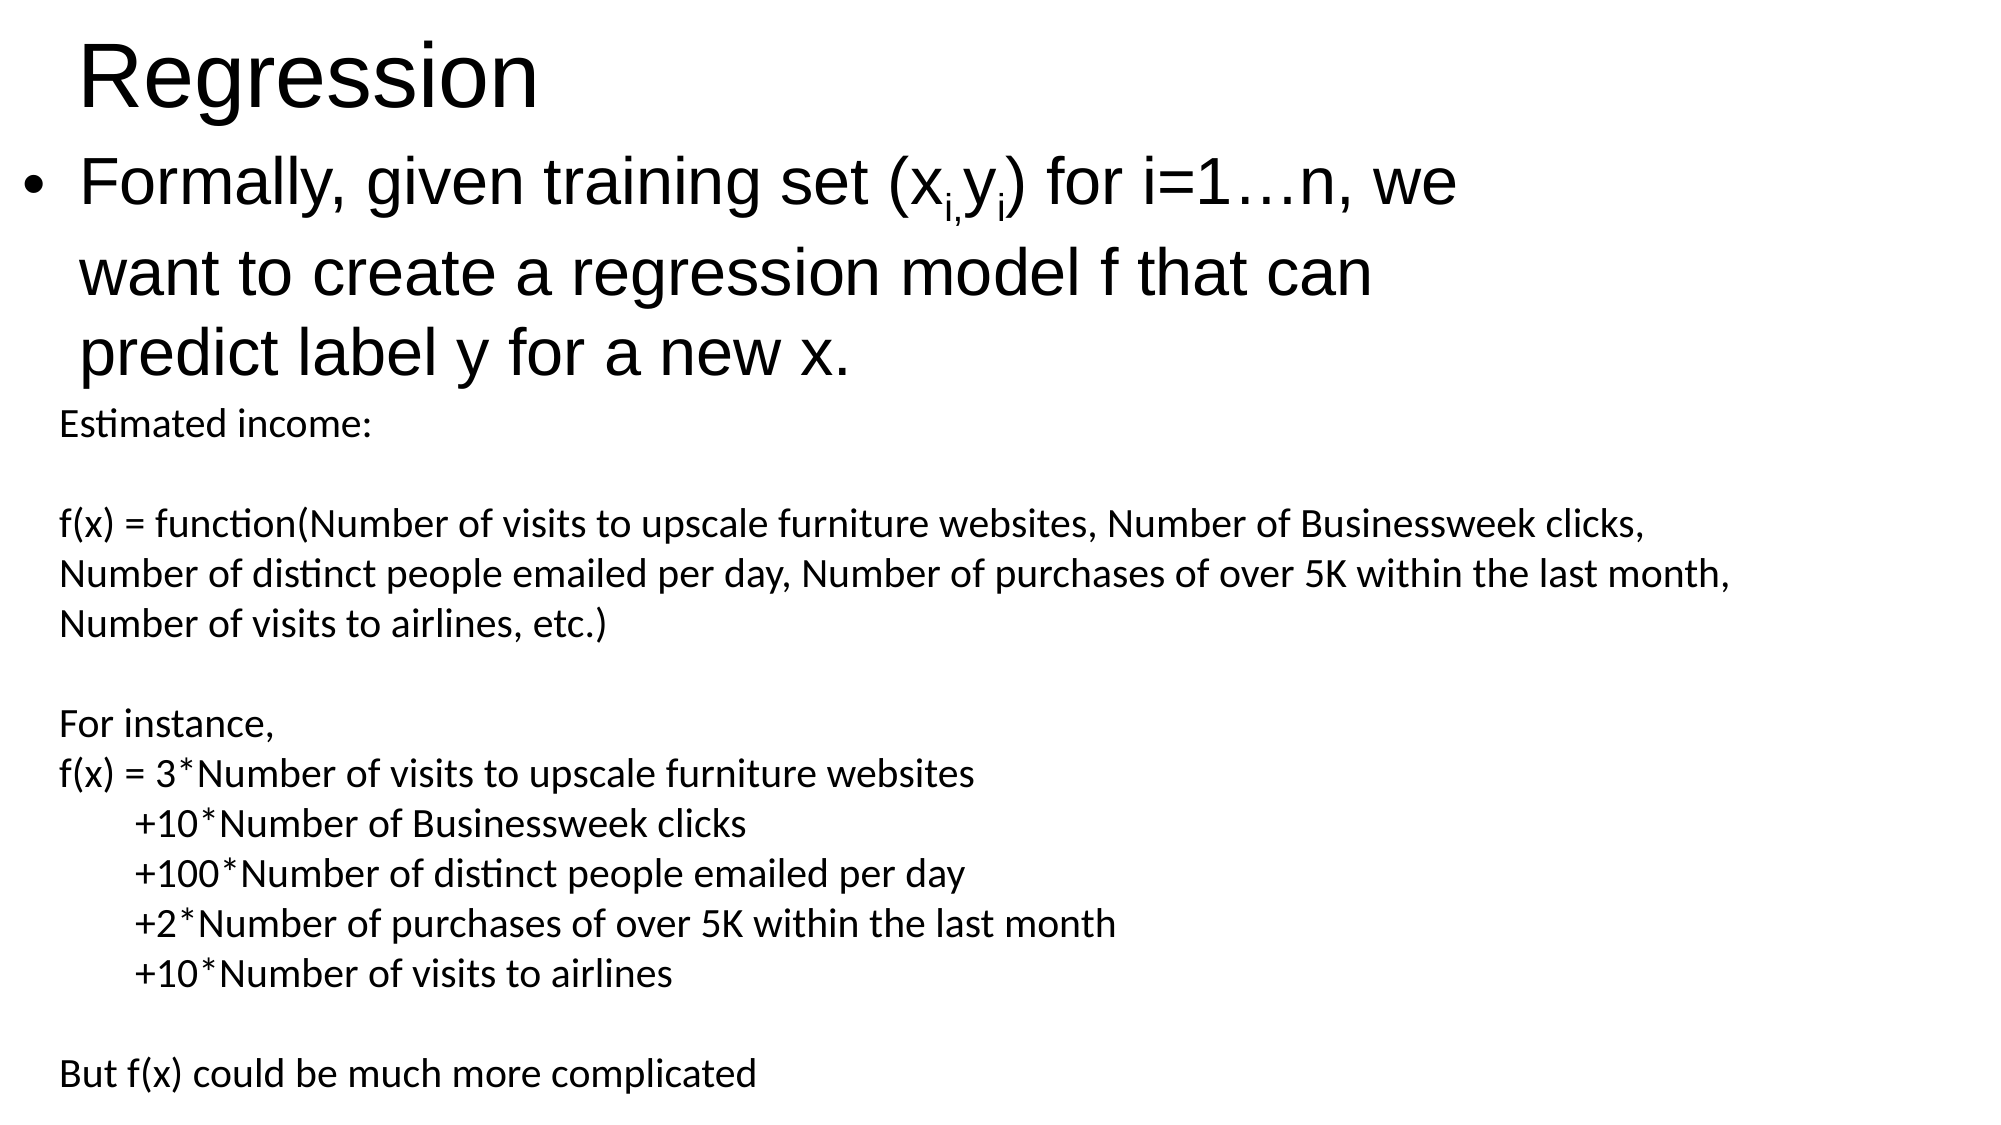

# Regression
Formally, given training set (xi,yi) for i=1…n, we want to create a regression model f that can predict label y for a new x.
Estimated income:

f(x) = function(Number of visits to upscale furniture websites, Number of Businessweek clicks, Number of distinct people emailed per day, Number of purchases of over 5K within the last month, Number of visits to airlines, etc.)

For instance,
f(x) = 3*Number of visits to upscale furniture websites
        +10*Number of Businessweek clicks
        +100*Number of distinct people emailed per day
        +2*Number of purchases of over 5K within the last month
        +10*Number of visits to airlines

But f(x) could be much more complicated